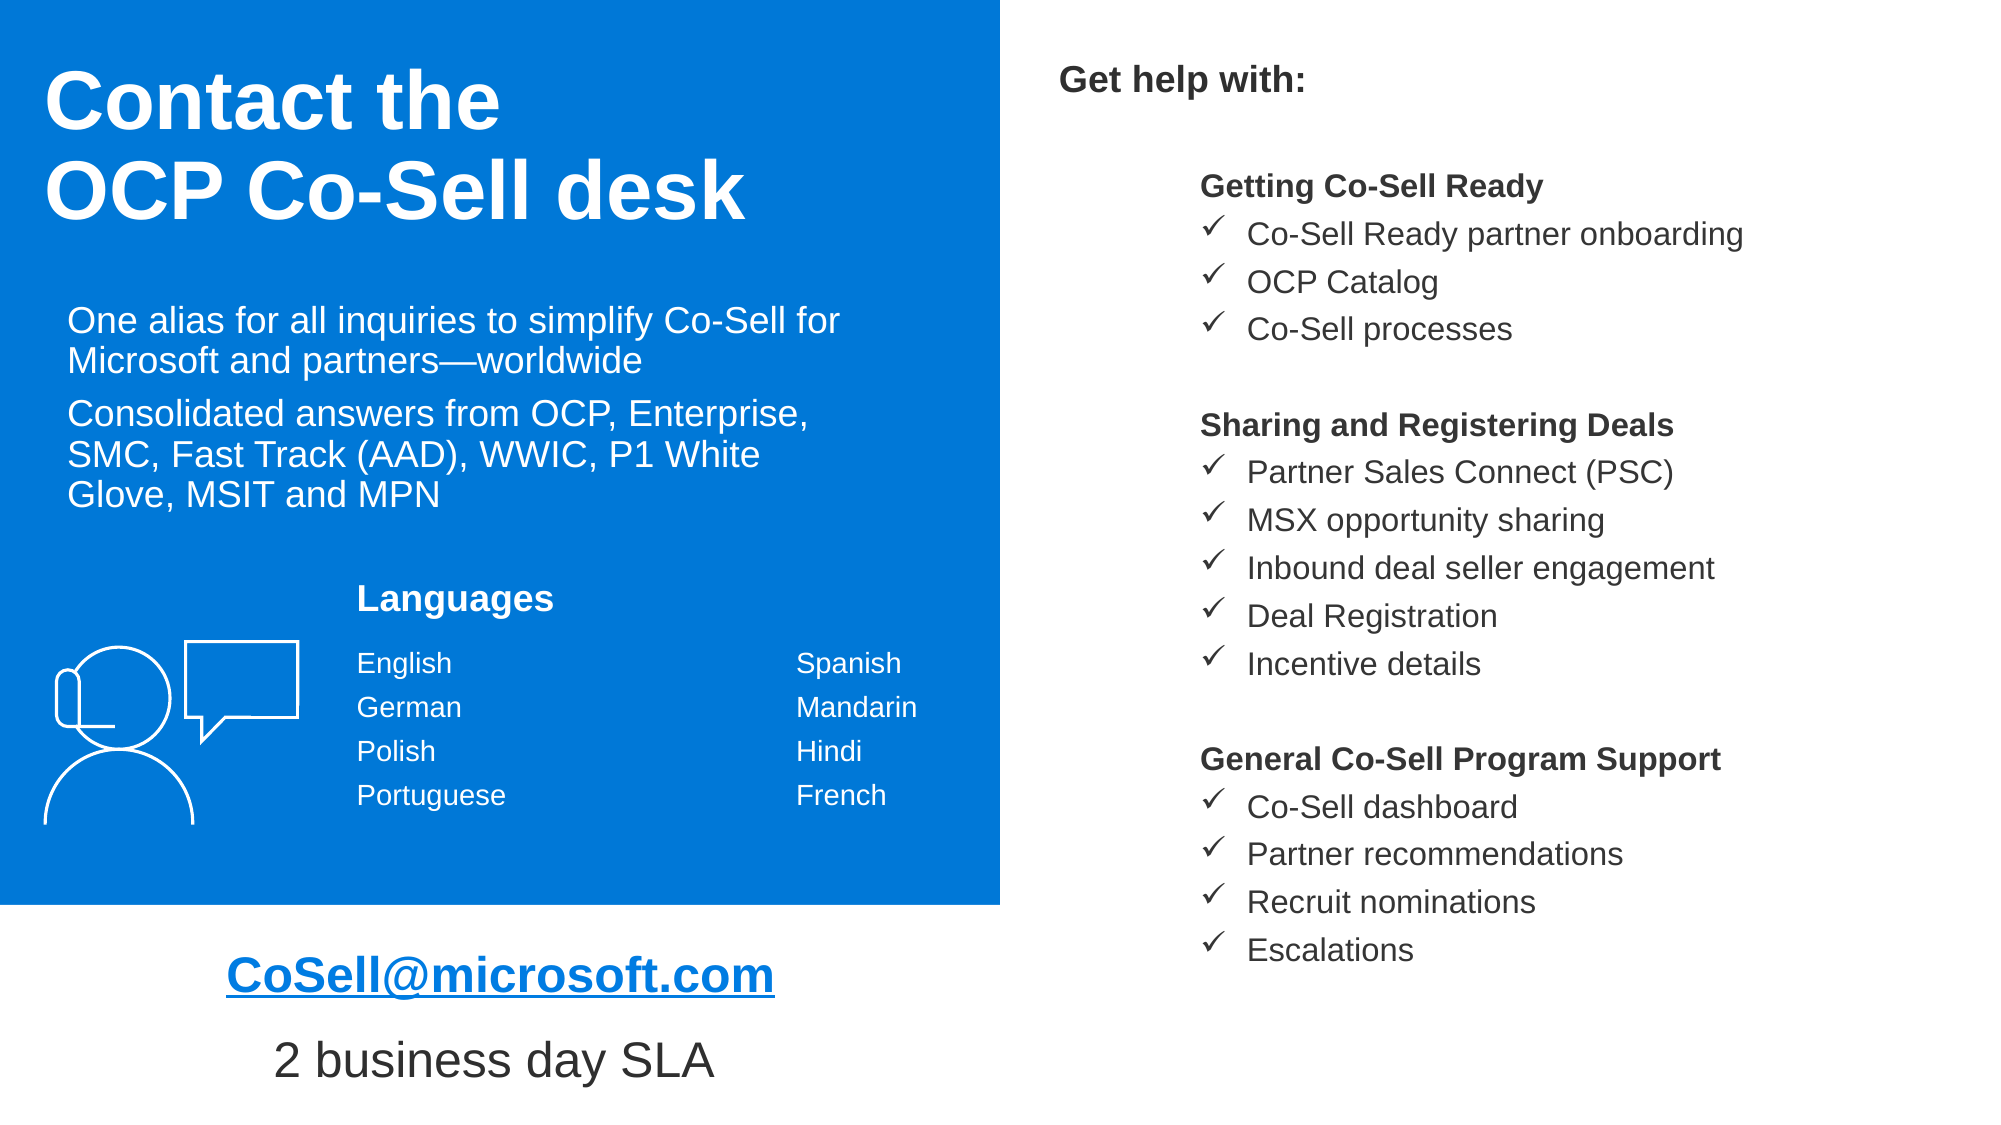

# Contact the OCP Co-Sell desk
Get help with:

Getting Co-Sell Ready
Co-Sell Ready partner onboarding
OCP Catalog
Co-Sell processes

Sharing and Registering Deals
Partner Sales Connect (PSC)
MSX opportunity sharing
Inbound deal seller engagement
Deal Registration
Incentive details

General Co-Sell Program Support
Co-Sell dashboard
Partner recommendations
Recruit nominations
Escalations
One alias for all inquiries to simplify Co-Sell for Microsoft and partners—worldwide
Consolidated answers from OCP, Enterprise, SMC, Fast Track (AAD), WWIC, P1 White Glove, MSIT and MPN
Languages

English
German
Polish
Portuguese
Spanish
Mandarin
Hindi
French
CoSell@microsoft.com
2 business day SLA